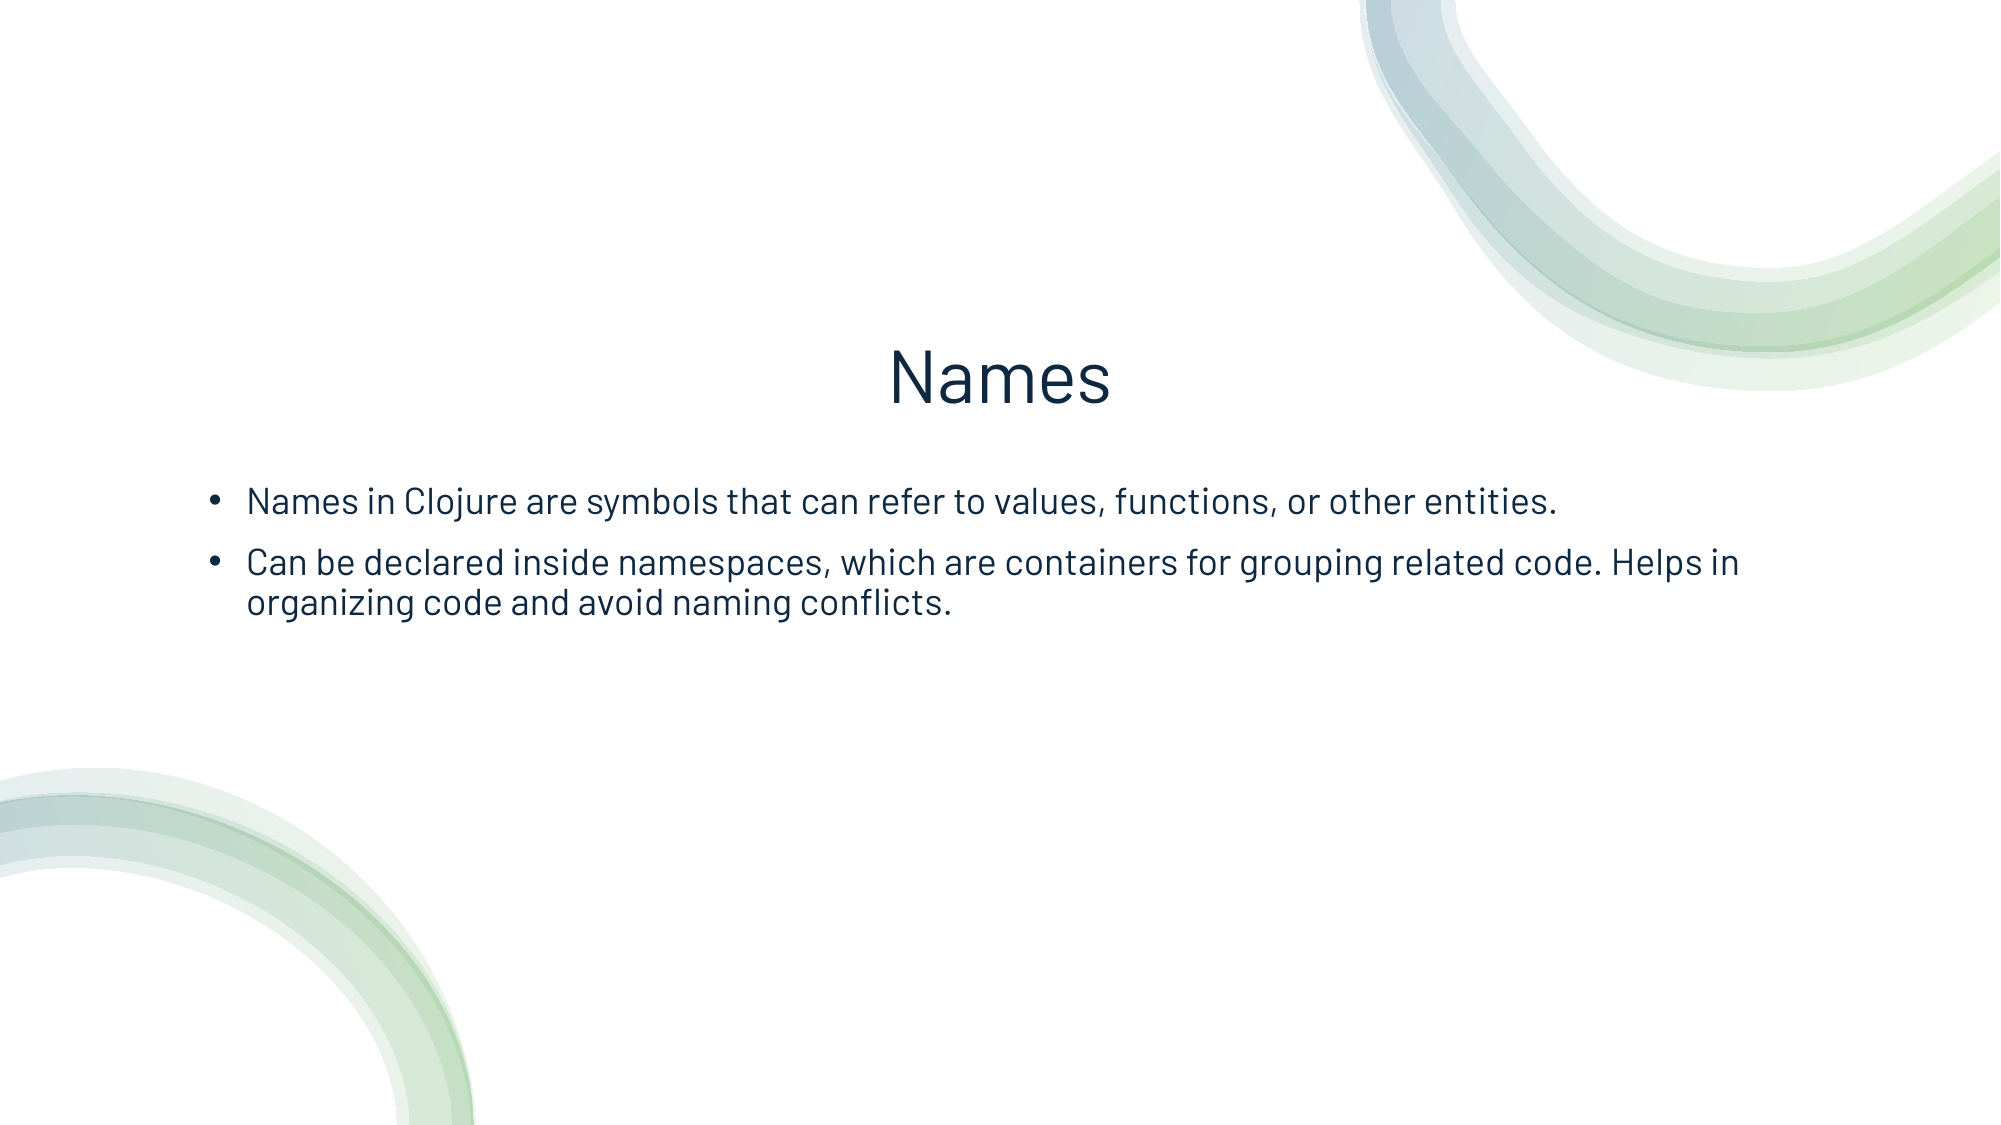

# Names
Names in Clojure are symbols that can refer to values, functions, or other entities.
Can be declared inside namespaces, which are containers for grouping related code. Helps in organizing code and avoid naming conflicts.